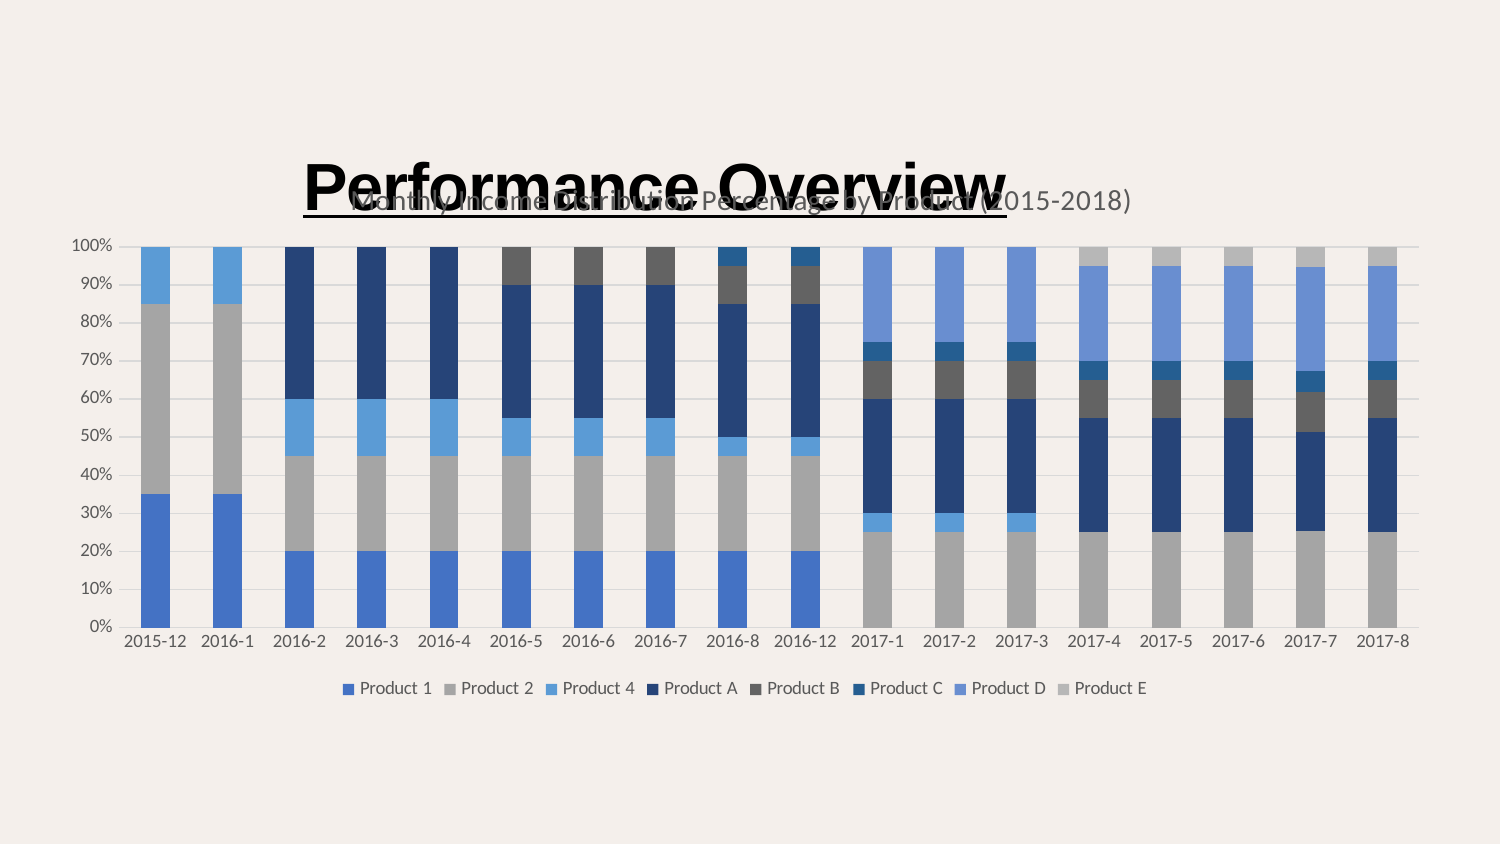

Performance Overview

### Chart: Monthly Income Distribution Percentage by Product (2015-2018)

| Category | Product 1 | Product 2 | Product 4 | Product A | Product B | Product C | Product D | Product E |
|---|---|---|---|---|---|---|---|---|
| 2015-12 | 36138.00000000008 | 51625.99999999997 | 15487.999999999967 | 0.0 | 0.0 | 0.0 | 0.0 | 0.0 |
| 2016-1 | 36155.99999999998 | 51652.00000000001 | 15495.000000000027 | 0.0 | 0.0 | 0.0 | 0.0 | 0.0 |
| 2016-2 | 28910.00000000002 | 36138.0 | 21683.00000000006 | 57820.0 | 0.0 | 0.0 | 0.0 | 0.0 |
| 2016-3 | 28935.99999999999 | 36170.0 | 21701.999999999975 | 57873.0 | 0.0 | 0.0 | 0.0 | 0.0 |
| 2016-4 | 28940.999999999985 | 36176.0 | 21705.999999999953 | 57882.0 | 0.0 | 0.0 | 0.0 | 0.0 |
| 2016-5 | 33247.000000000124 | 41558.99999999999 | 16622.999999999967 | 58182.0 | 16622.999999999996 | 0.0 | 0.0 | 0.0 |
| 2016-6 | 33221.99999999998 | 41527.0 | 16611.000000000022 | 58138.0 | 16611.0 | 0.0 | 0.0 | 0.0 |
| 2016-7 | 43220.999999999935 | 54026.0 | 21609.999999999967 | 75637.0 | 21611.0 | 0.0 | 0.0 | 0.0 |
| 2016-8 | 32416.00000000005 | 40519.0 | 8103.999999999993 | 56727.0 | 16207.000000000005 | 8104.0 | 0.0 | 0.0 |
| 2016-12 | 16504.0 | 20630.0 | 4126.0 | 28882.0 | 8252.0 | 4126.0 | 0.0 | 0.0 |
| 2017-1 | 0.0 | 33009.0 | 6602.000000000005 | 39611.0 | 13203.0 | 6602.0 | 33008.0 | 0.0 |
| 2017-2 | 0.0 | 31358.0 | 6272.000000000005 | 37629.0 | 12543.000000000002 | 6272.0 | 31358.000000000004 | 0.0 |
| 2017-3 | 0.0 | 31985.0 | 6397.000000000005 | 38382.0 | 12794.000000000002 | 6397.0 | 31986.0 | 0.0 |
| 2017-4 | 0.0 | 33585.0 | 0.0 | 40301.0 | 13434.0 | 6717.0 | 33584.0 | 6717.000000000001 |
| 2017-5 | 0.0 | 34256.0 | 0.0 | 41107.0 | 13701.999999999996 | 6852.0 | 34256.0 | 6851.999999999998 |
| 2017-6 | 0.0 | 34941.0 | 0.0 | 41929.0 | 13976.999999999998 | 6988.0 | 34941.0 | 6987.999999999996 |
| 2017-7 | 0.0 | 85859.62500000001 | 0.0 | 87482.33333333334 | 35344.6857142857 | 18482.0 | 92410.99999999996 | 17896.733333333337 |
| 2017-8 | 0.0 | 36964.0 | 0.0 | 44357.0 | 14784.999999999998 | 7393.0 | 36964.0 | 7393.000000000004 |